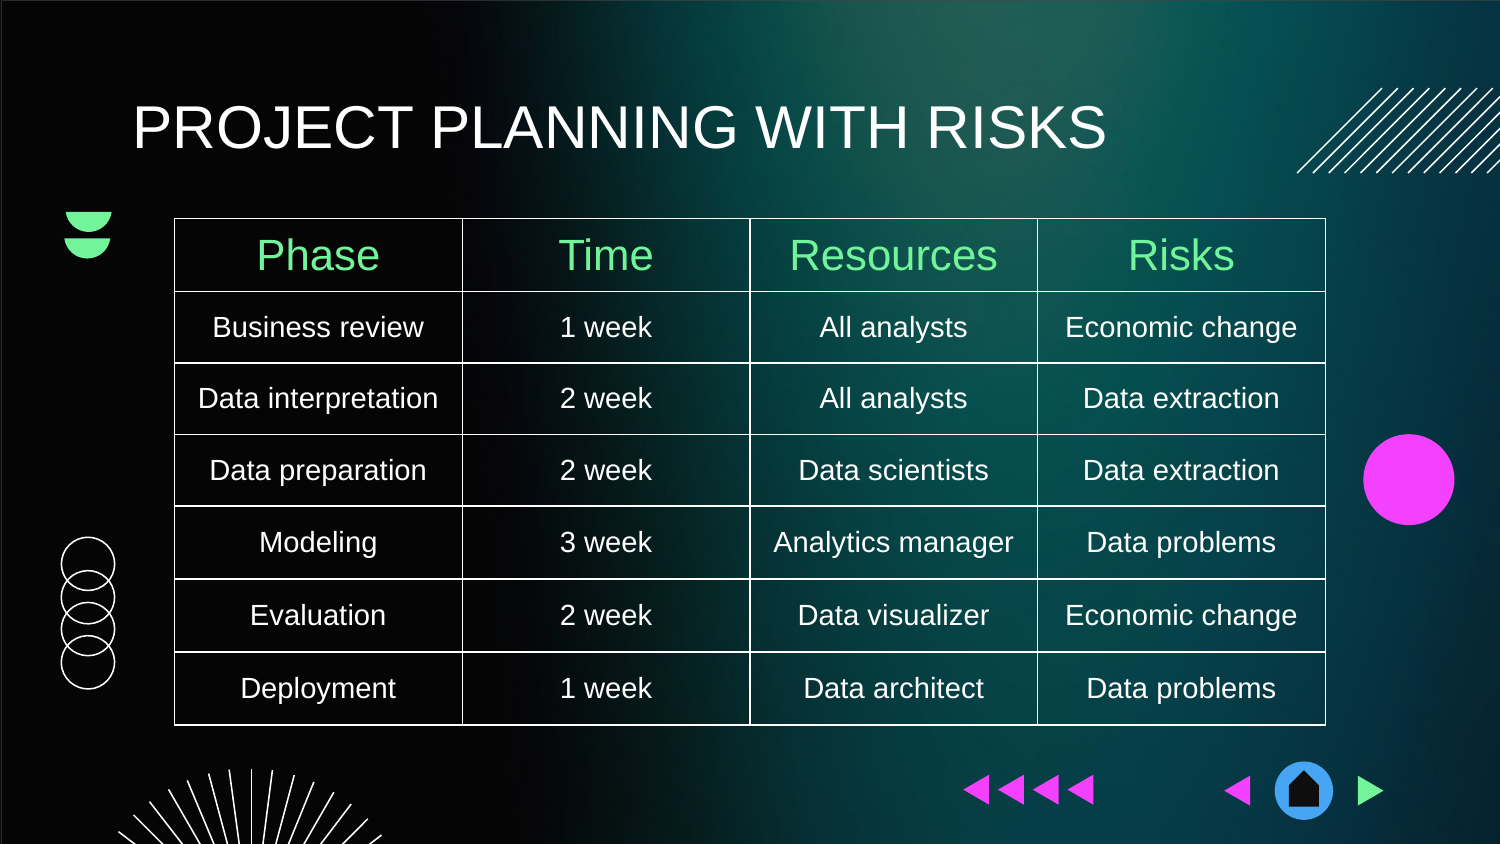

# PROJECT PLANNING WITH RISKS
| Phase | Time | Resources | Risks |
| --- | --- | --- | --- |
| Business review | 1 week | All analysts | Economic change |
| Data interpretation | 2 week | All analysts | Data extraction |
| Data preparation | 2 week | Data scientists | Data extraction |
| Modeling | 3 week | Analytics manager | Data problems |
| Evaluation | 2 week | Data visualizer | Economic change |
| Deployment | 1 week | Data architect | Data problems |